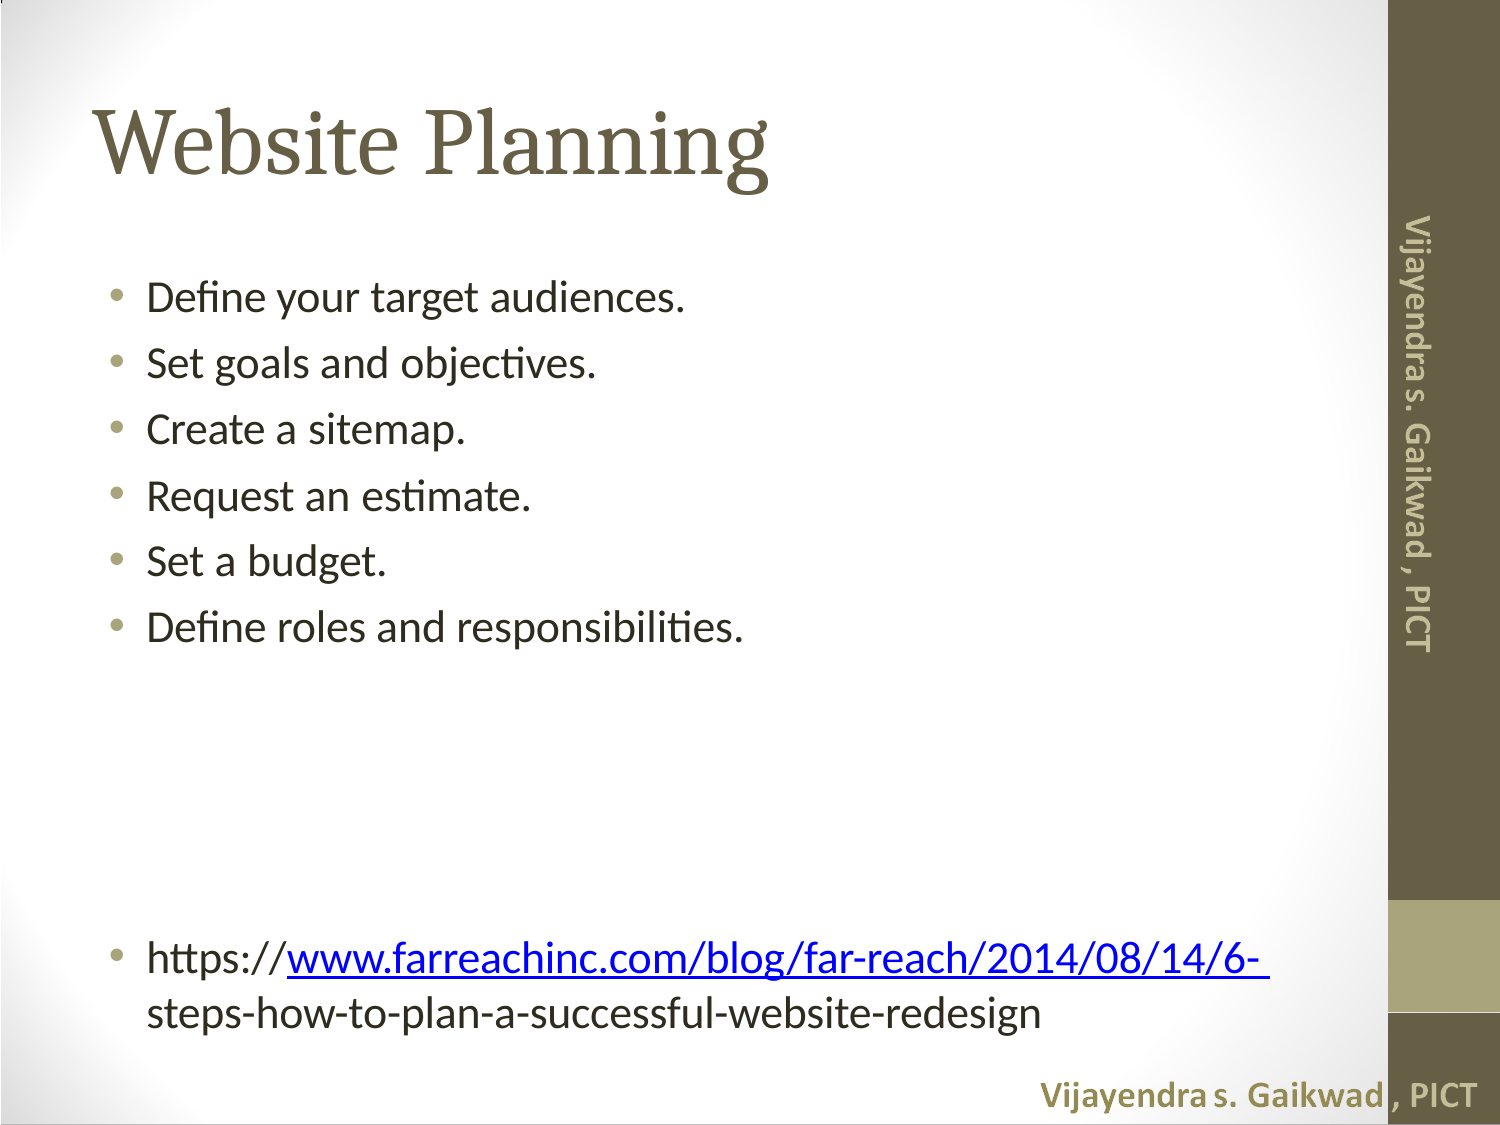

# Website Planning
Define your target audiences.
Set goals and objectives.
Create a sitemap.
Request an estimate.
Set a budget.
Define roles and responsibilities.
https://www.farreachinc.com/blog/far-reach/2014/08/14/6-  steps-how-to-plan-a-successful-website-redesign